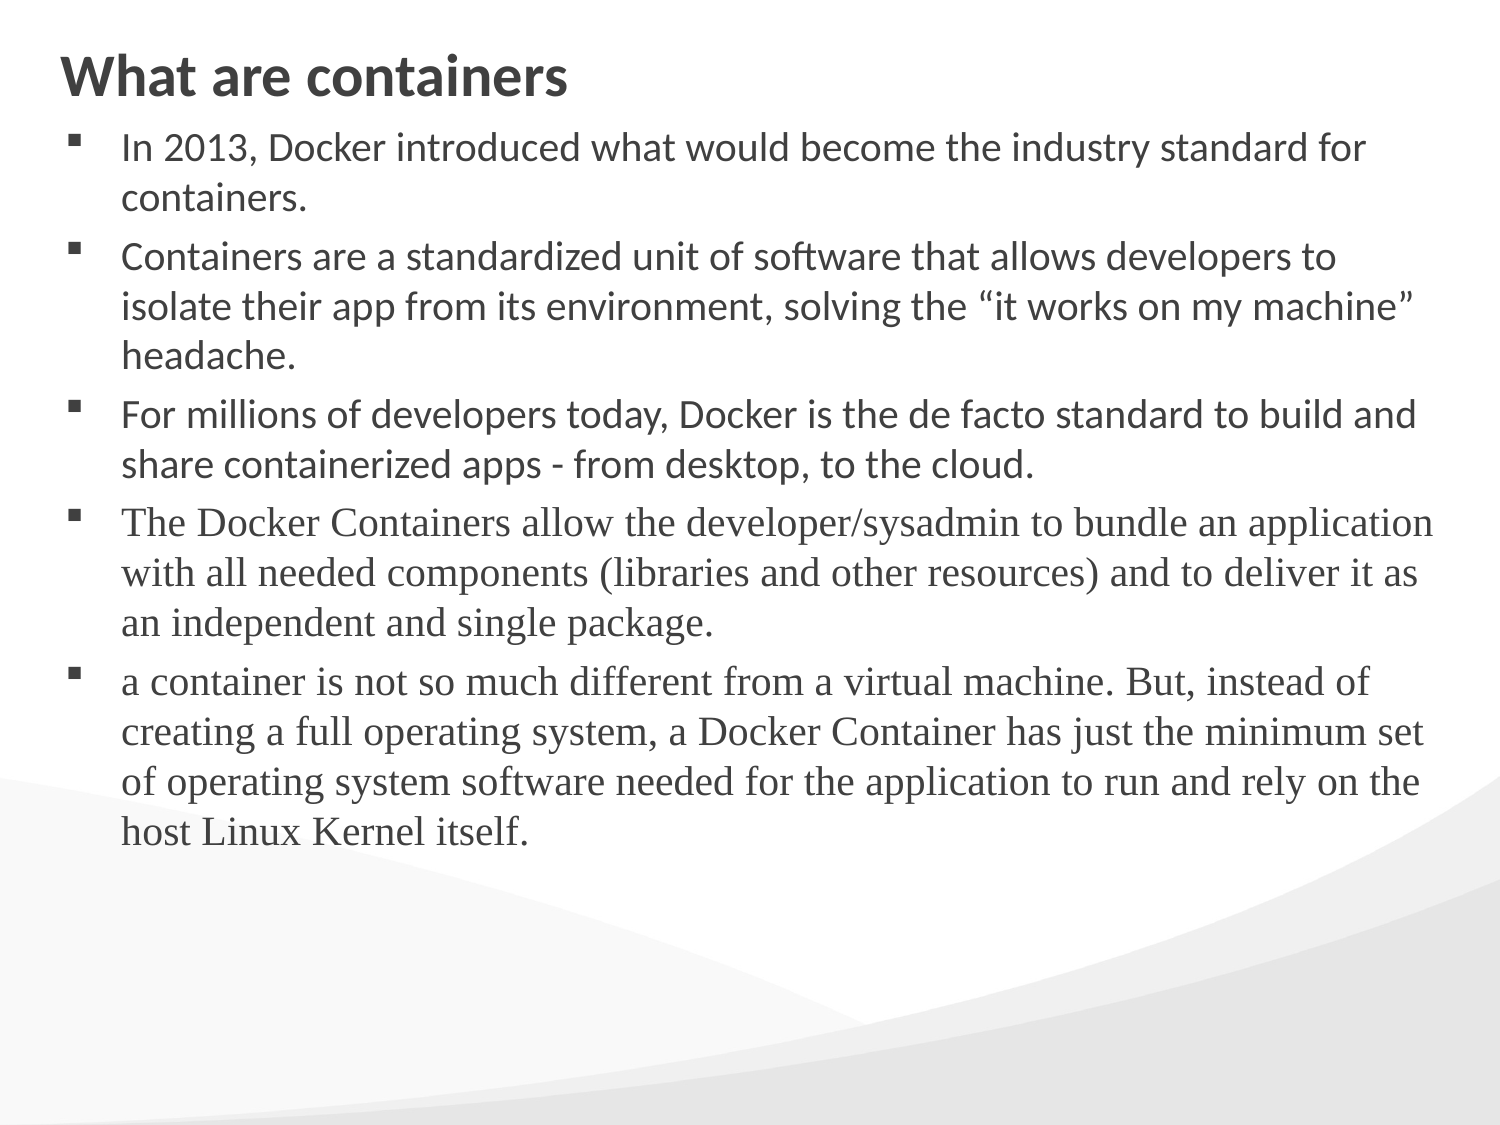

# What are containers
In 2013, Docker introduced what would become the industry standard for containers.
Containers are a standardized unit of software that allows developers to isolate their app from its environment, solving the “it works on my machine” headache.
For millions of developers today, Docker is the de facto standard to build and share containerized apps - from desktop, to the cloud.
The Docker Containers allow the developer/sysadmin to bundle an application with all needed components (libraries and other resources) and to deliver it as an independent and single package.
a container is not so much different from a virtual machine. But, instead of creating a full operating system, a Docker Container has just the minimum set of operating system software needed for the application to run and rely on the host Linux Kernel itself.